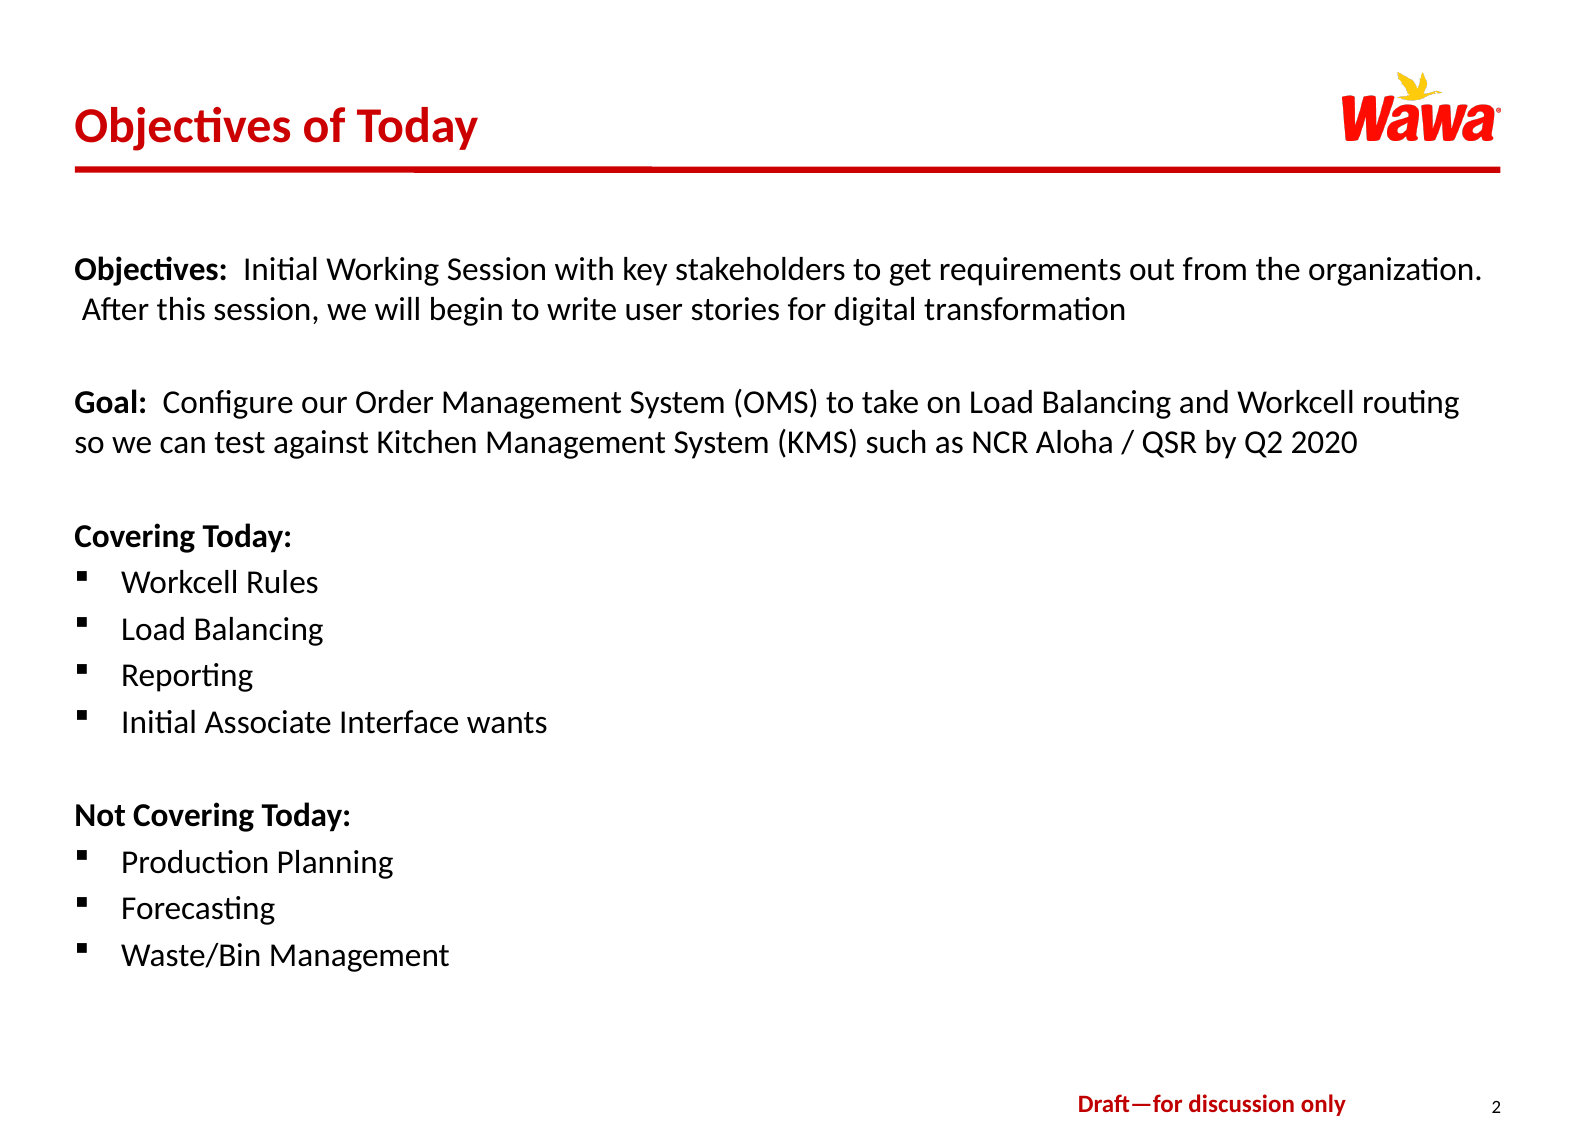

# Objectives of Today
Objectives:  Initial Working Session with key stakeholders to get requirements out from the organization.   After this session, we will begin to write user stories for digital transformation

Goal:  Configure our Order Management System (OMS) to take on Load Balancing and Workcell routing so we can test against Kitchen Management System (KMS) such as NCR Aloha / QSR by Q2 2020

Covering Today:
Workcell Rules
Load Balancing
Reporting
Initial Associate Interface wants

Not Covering Today:
Production Planning
Forecasting
Waste/Bin Management